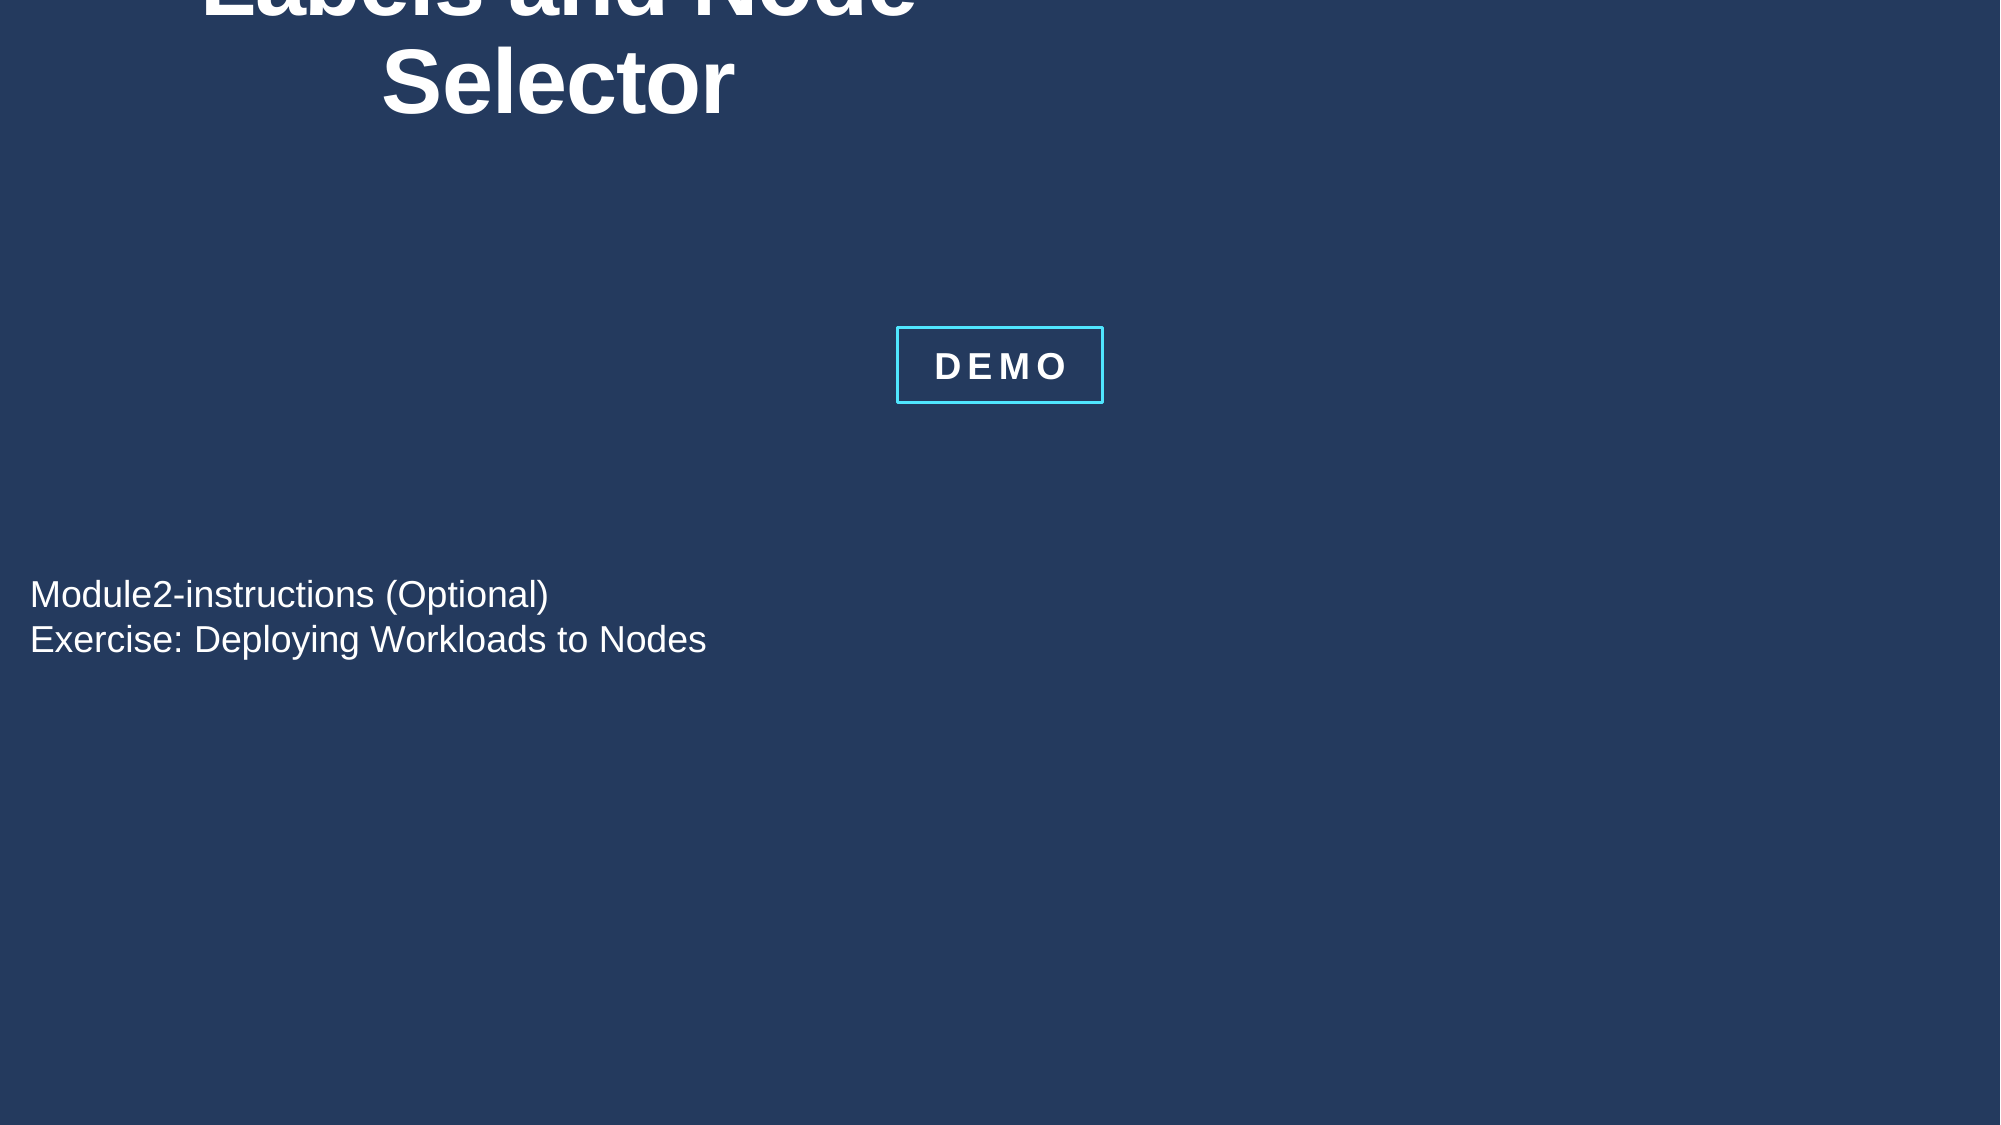

# Labels and Node Selector
Module2-instructions (Optional)
Exercise: Deploying Workloads to Nodes